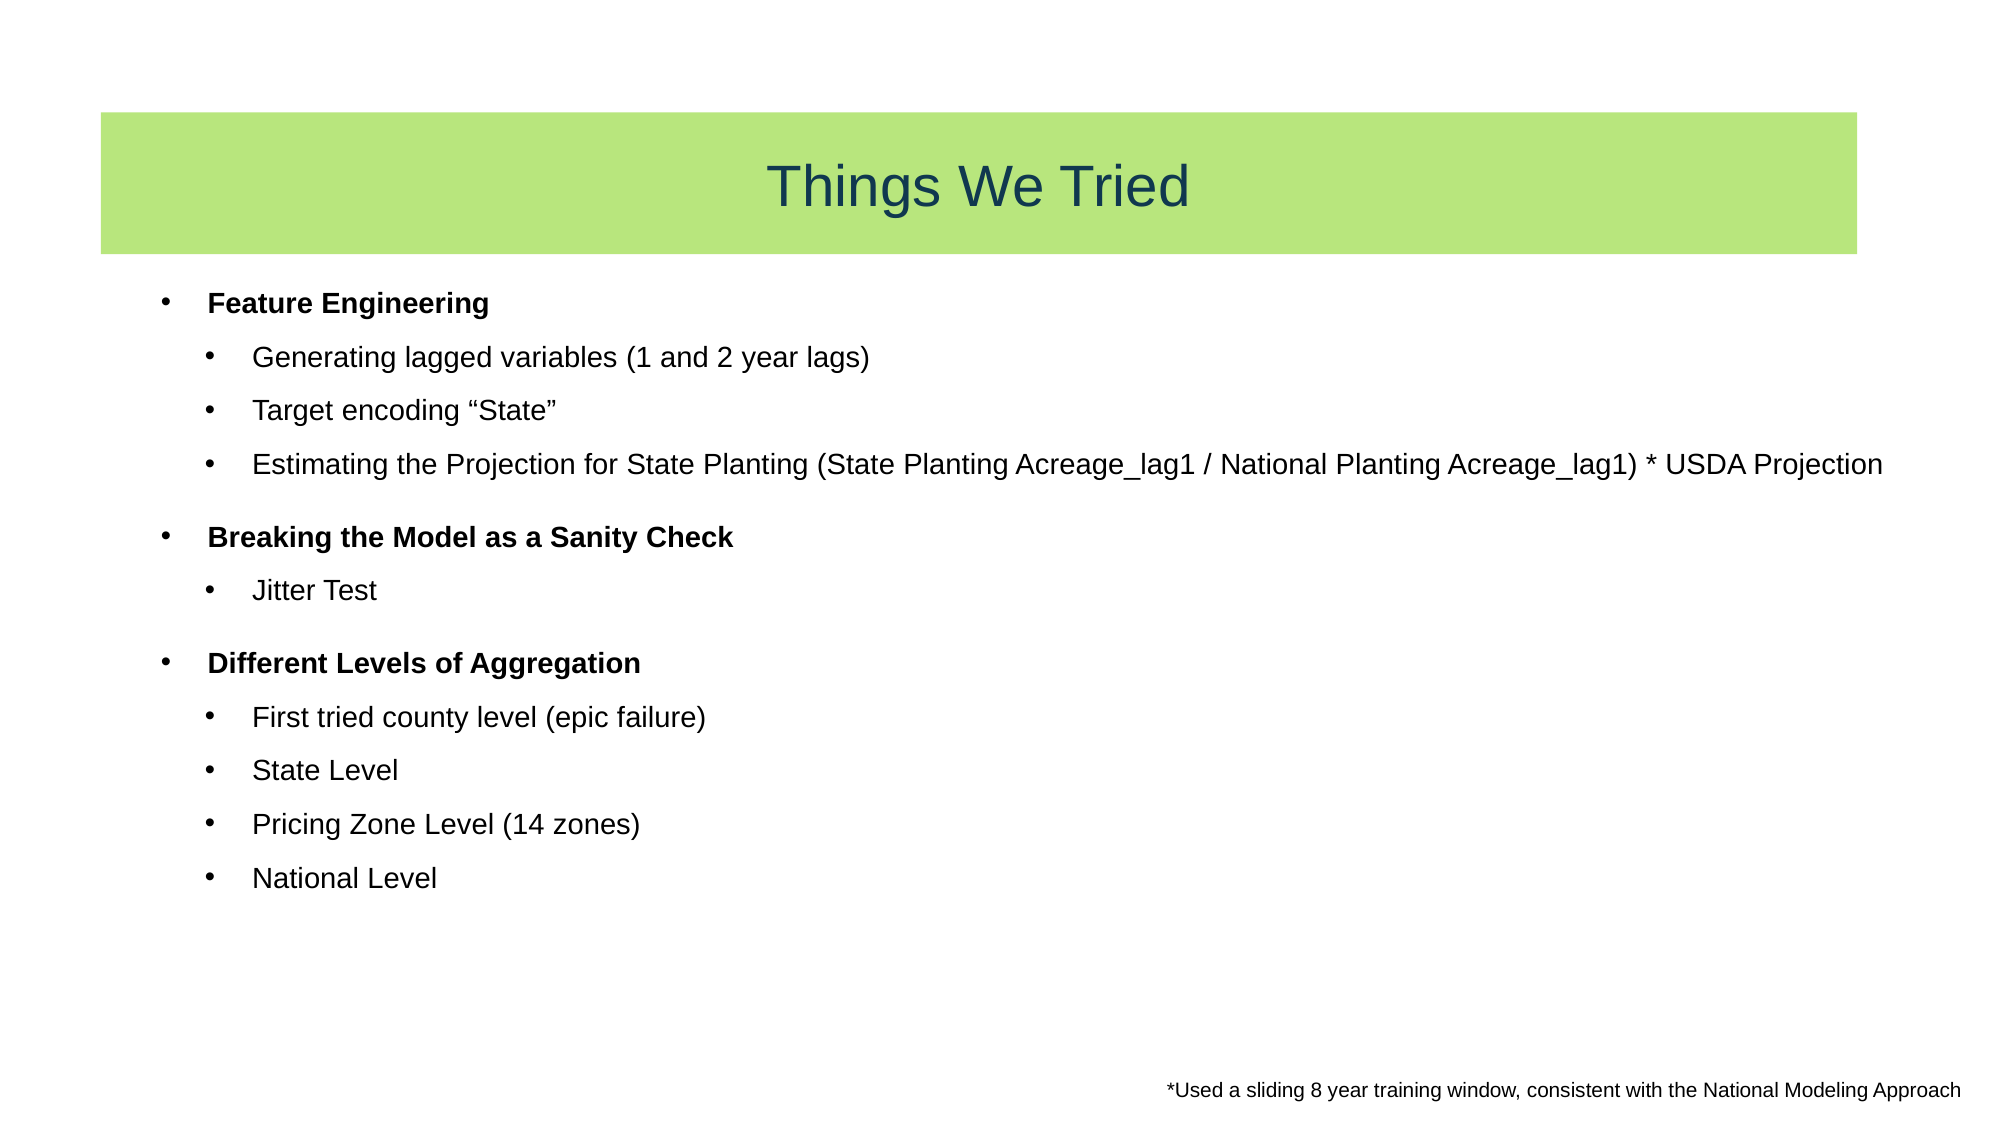

Things We Tried
Feature Engineering
Generating lagged variables (1 and 2 year lags)
Target encoding “State”
Estimating the Projection for State Planting (State Planting Acreage_lag1 / National Planting Acreage_lag1) * USDA Projection
Breaking the Model as a Sanity Check
Jitter Test
Different Levels of Aggregation
First tried county level (epic failure)
State Level
Pricing Zone Level (14 zones)
National Level

*Used a sliding 8 year training window, consistent with the National Modeling Approach